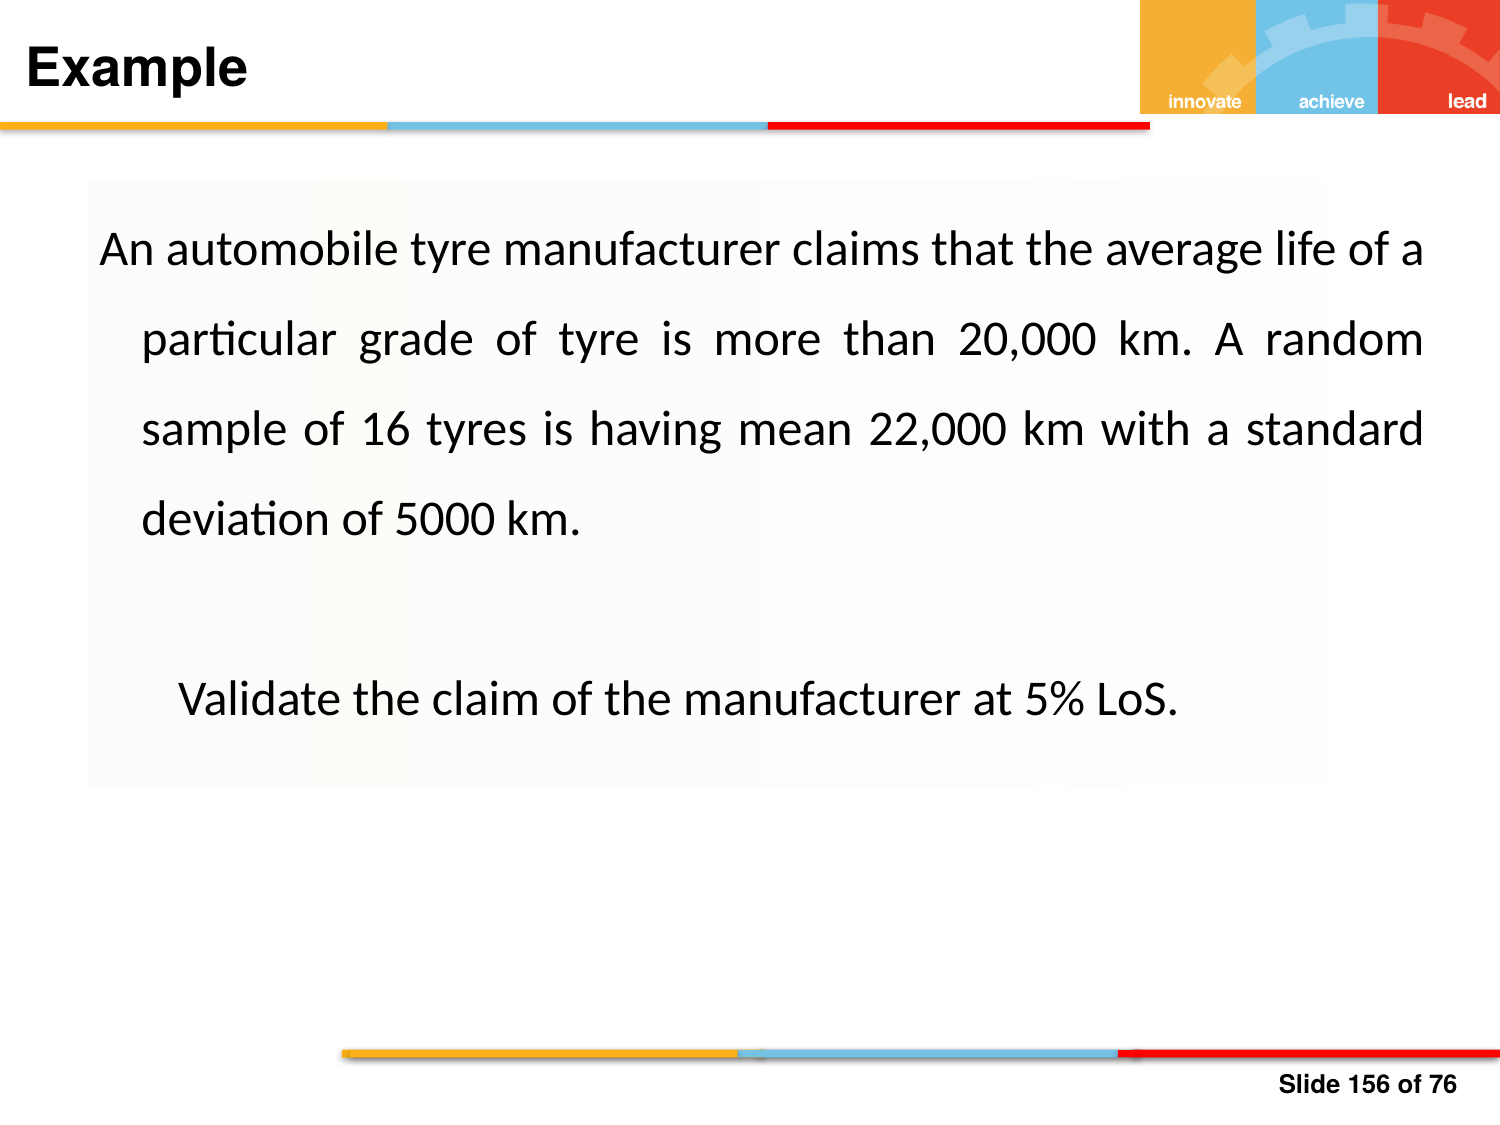

Example
An automobile tyre manufacturer claims that the average life of a particular grade of tyre is more than 20,000 km. A random sample of 16 tyres is having mean 22,000 km with a standard deviation of 5000 km.

       Validate the claim of the manufacturer at 5% LoS.